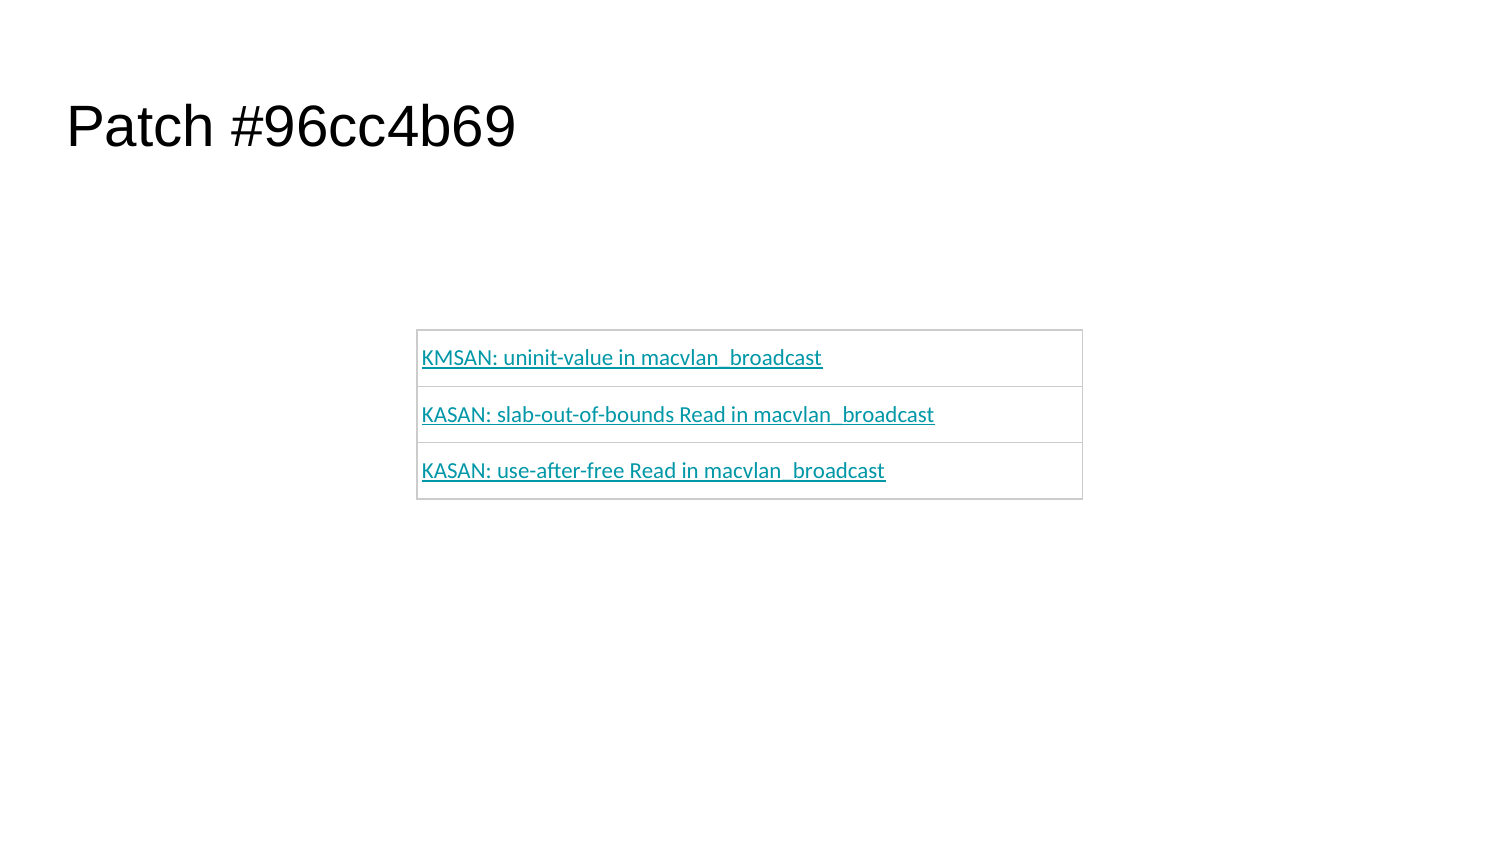

# Patch #96cc4b69
| KMSAN: uninit-value in macvlan\_broadcast |
| --- |
| KASAN: slab-out-of-bounds Read in macvlan\_broadcast |
| KASAN: use-after-free Read in macvlan\_broadcast |